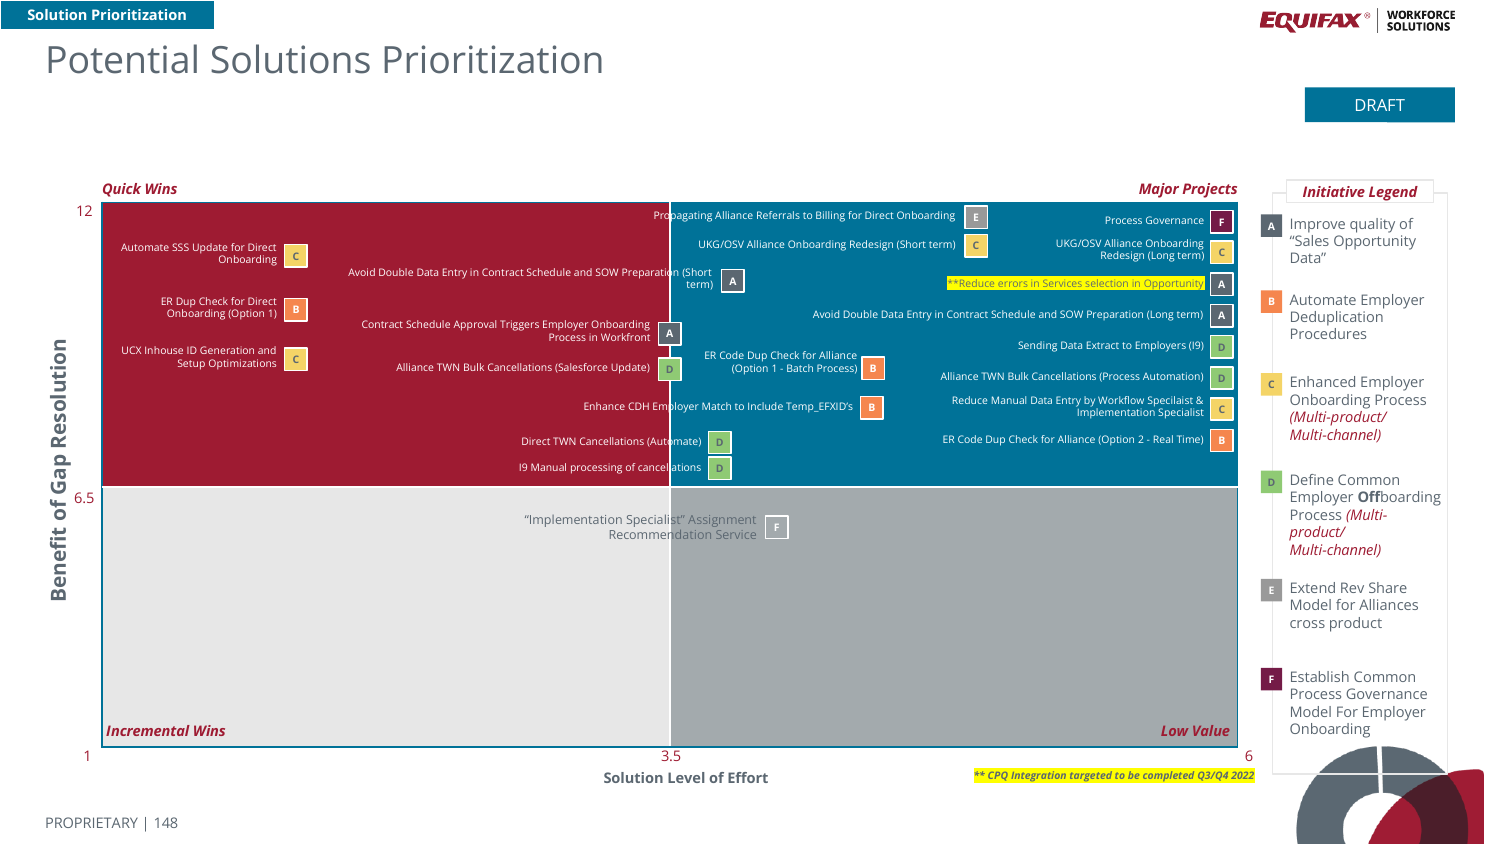

Solution Prioritization
# Potential Solutions Prioritization
DRAFT
Quick Wins
Major Projects
Initiative Legend

12
|  |  |
| --- | --- |
|  |  |
E
Propagating Alliance Referrals to Billing for Direct Onboarding
F
Process Governance
A
Improve quality of “Sales Opportunity Data”
C
UKG/OSV Alliance Onboarding Redesign (Long term)
UKG/OSV Alliance Onboarding Redesign (Short term)
Automate SSS Update for Direct Onboarding
C
C
Avoid Double Data Entry in Contract Schedule and SOW Preparation (Short term)
A
A
**Reduce errors in Services selection in Opportunity
B
Automate Employer Deduplication Procedures
ER Dup Check for Direct Onboarding (Option 1)
B
A
Avoid Double Data Entry in Contract Schedule and SOW Preparation (Long term)
Contract Schedule Approval Triggers Employer Onboarding Process in Workfront
A
D
Sending Data Extract to Employers (I9)
UCX Inhouse ID Generation and Setup Optimizations
C
ER Code Dup Check for Alliance (Option 1 - Batch Process)
B
D
Alliance TWN Bulk Cancellations (Salesforce Update)
D
Alliance TWN Bulk Cancellations (Process Automation)
C
Enhanced Employer Onboarding Process (Multi-product/
Multi-channel)
Reduce Manual Data Entry by Workflow Specilaist & Implementation Specialist
B
C
Enhance CDH Employer Match to Include Temp_EFXID’s
B
D
ER Code Dup Check for Alliance (Option 2 - Real Time)
Direct TWN Cancellations (Automate)
D
Benefit of Gap Resolution
 I9 Manual processing of cancellations
D
Define Common Employer Offboarding Process (Multi-product/
Multi-channel)
6.5
“Implementation Specialist” Assignment Recommendation Service
F
E
Extend Rev Share Model for Alliances cross product
F
Establish Common Process Governance Model For Employer Onboarding
Incremental Wins
Low Value
1
3.5
6
Solution Level of Effort
** CPQ Integration targeted to be completed Q3/Q4 2022
1